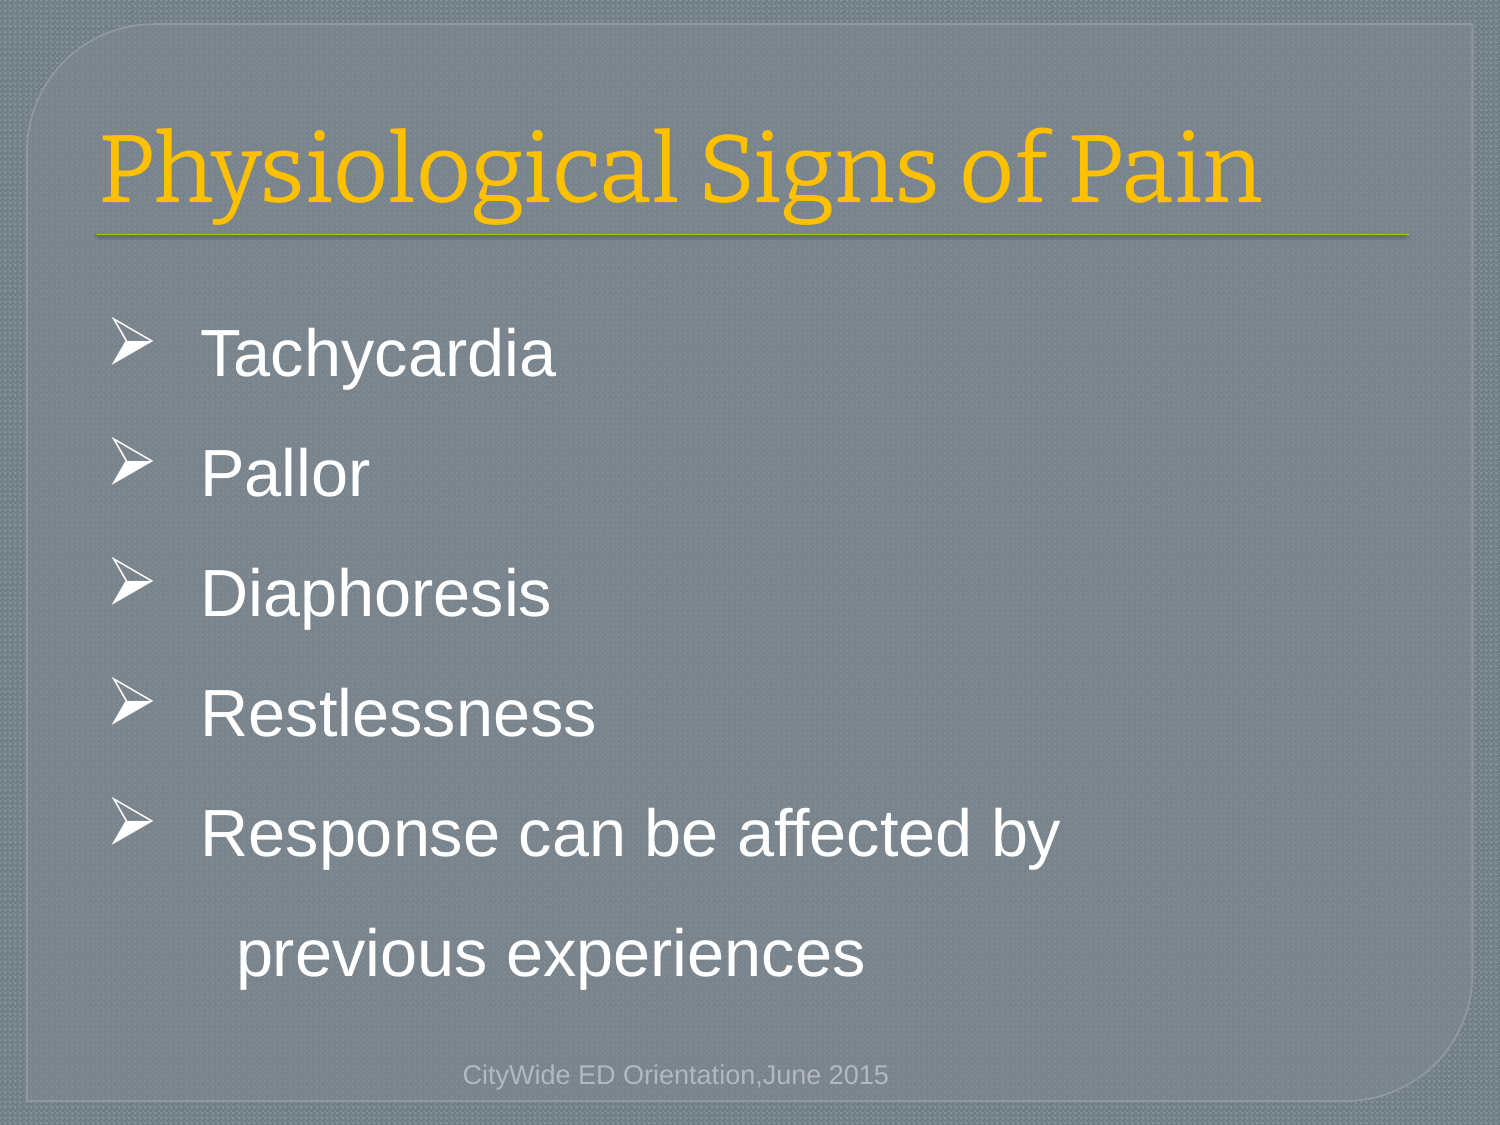

# Physiological Signs of Pain
Tachycardia
Pallor
Diaphoresis
Restlessness
Response can be affected by
       previous experiences
CityWide ED Orientation,June 2015